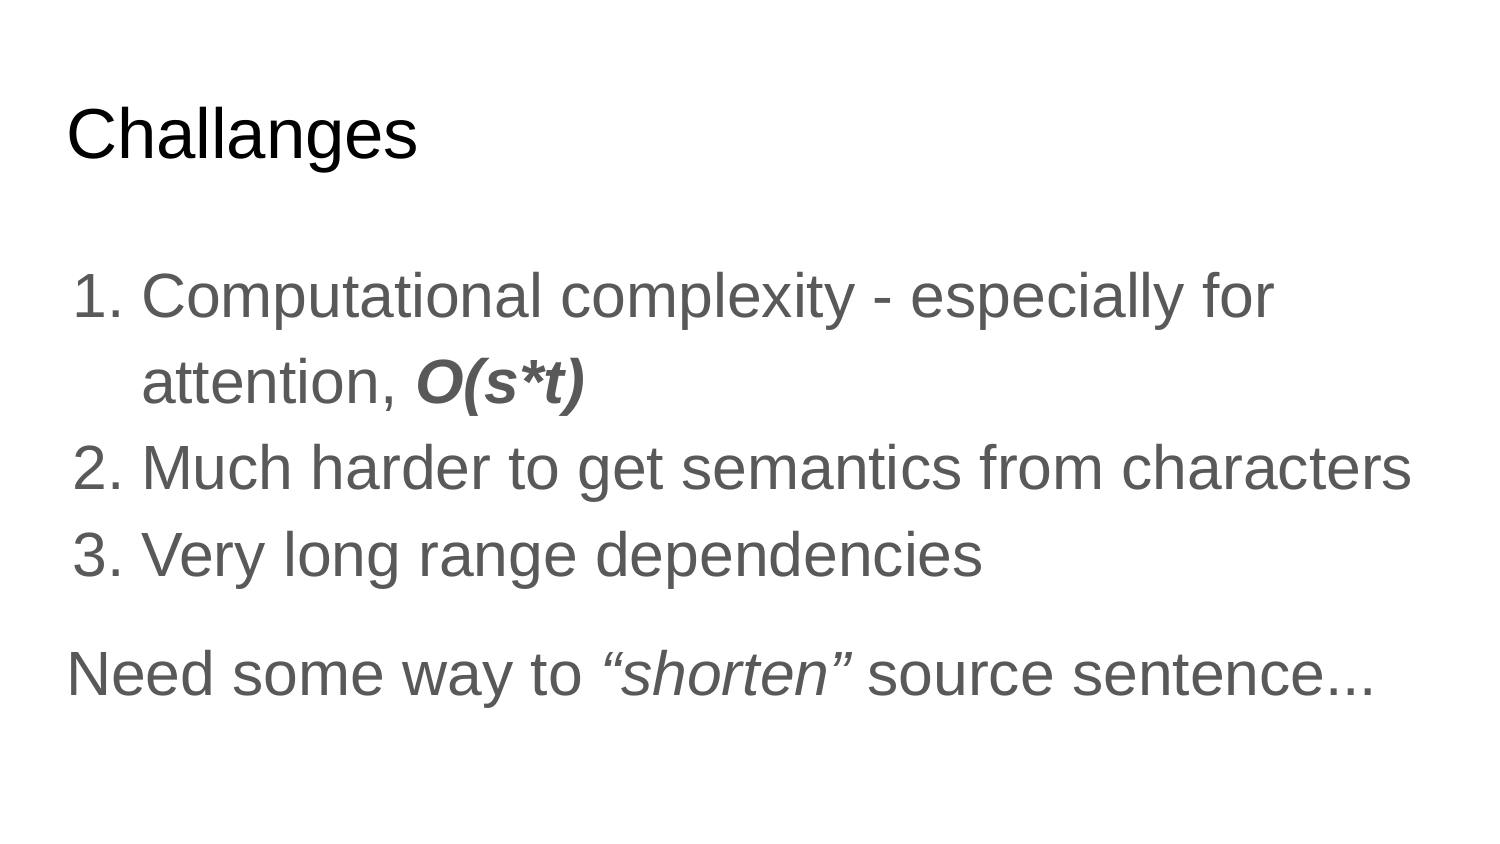

# Challanges
Computational complexity - especially for attention, O(s*t)
Much harder to get semantics from characters
Very long range dependencies
Need some way to “shorten” source sentence...